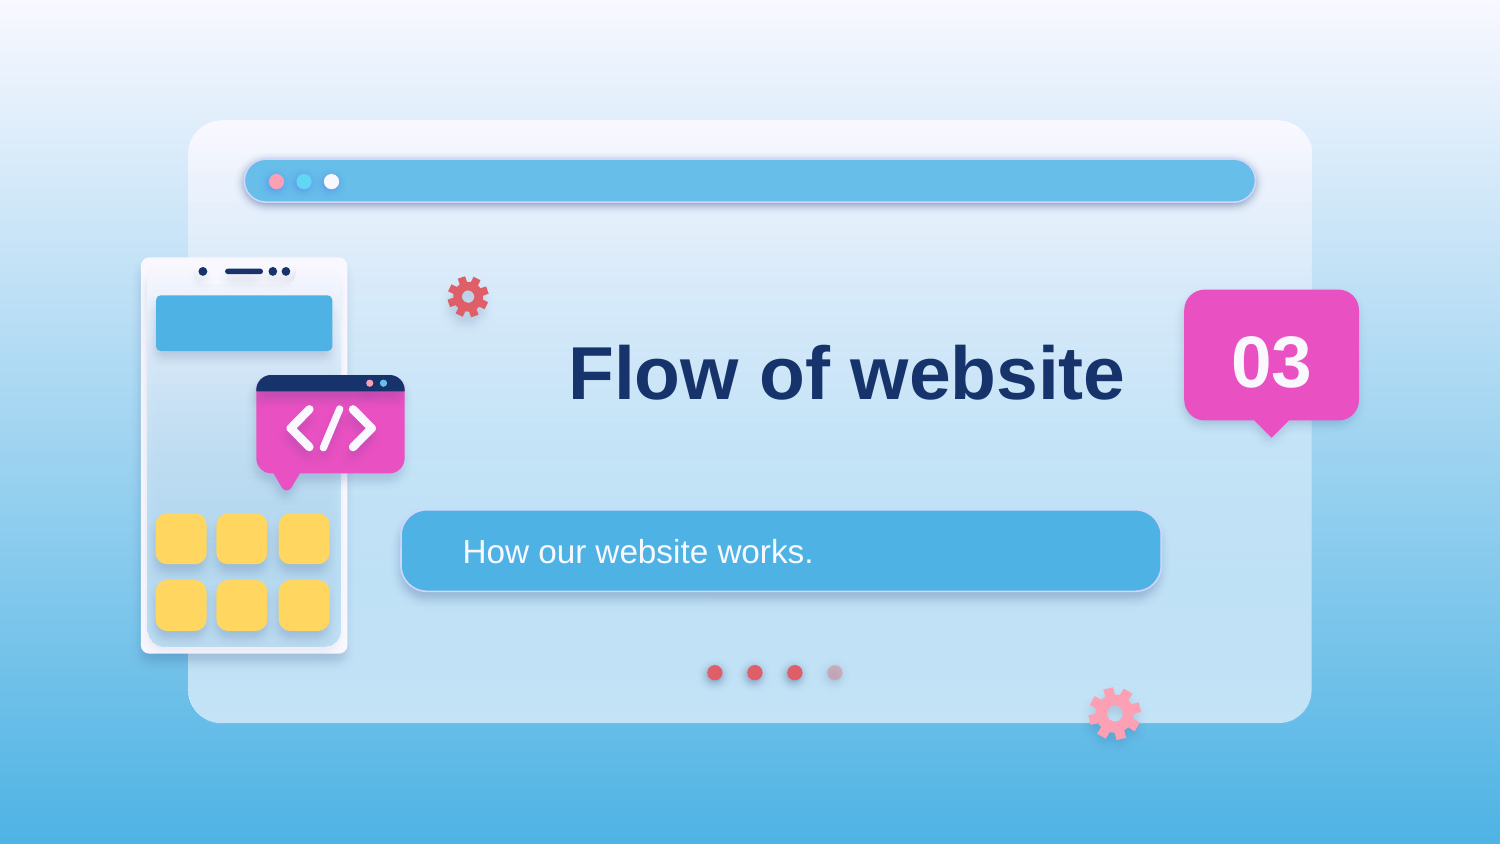

# Flow of website

03

How our website works.